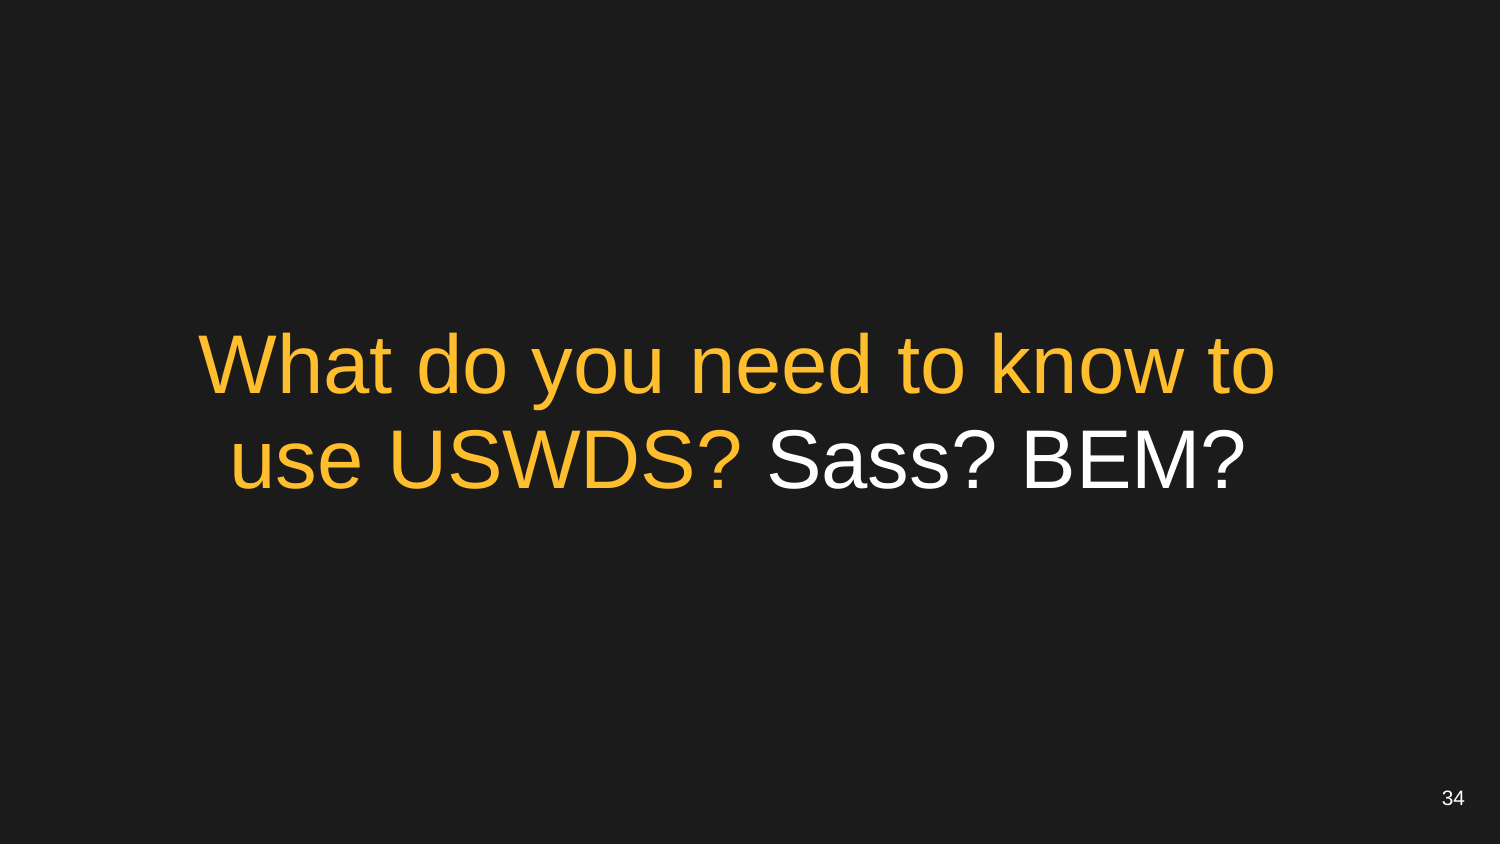

# What do you need to know to use USWDS? Sass? BEM?
34